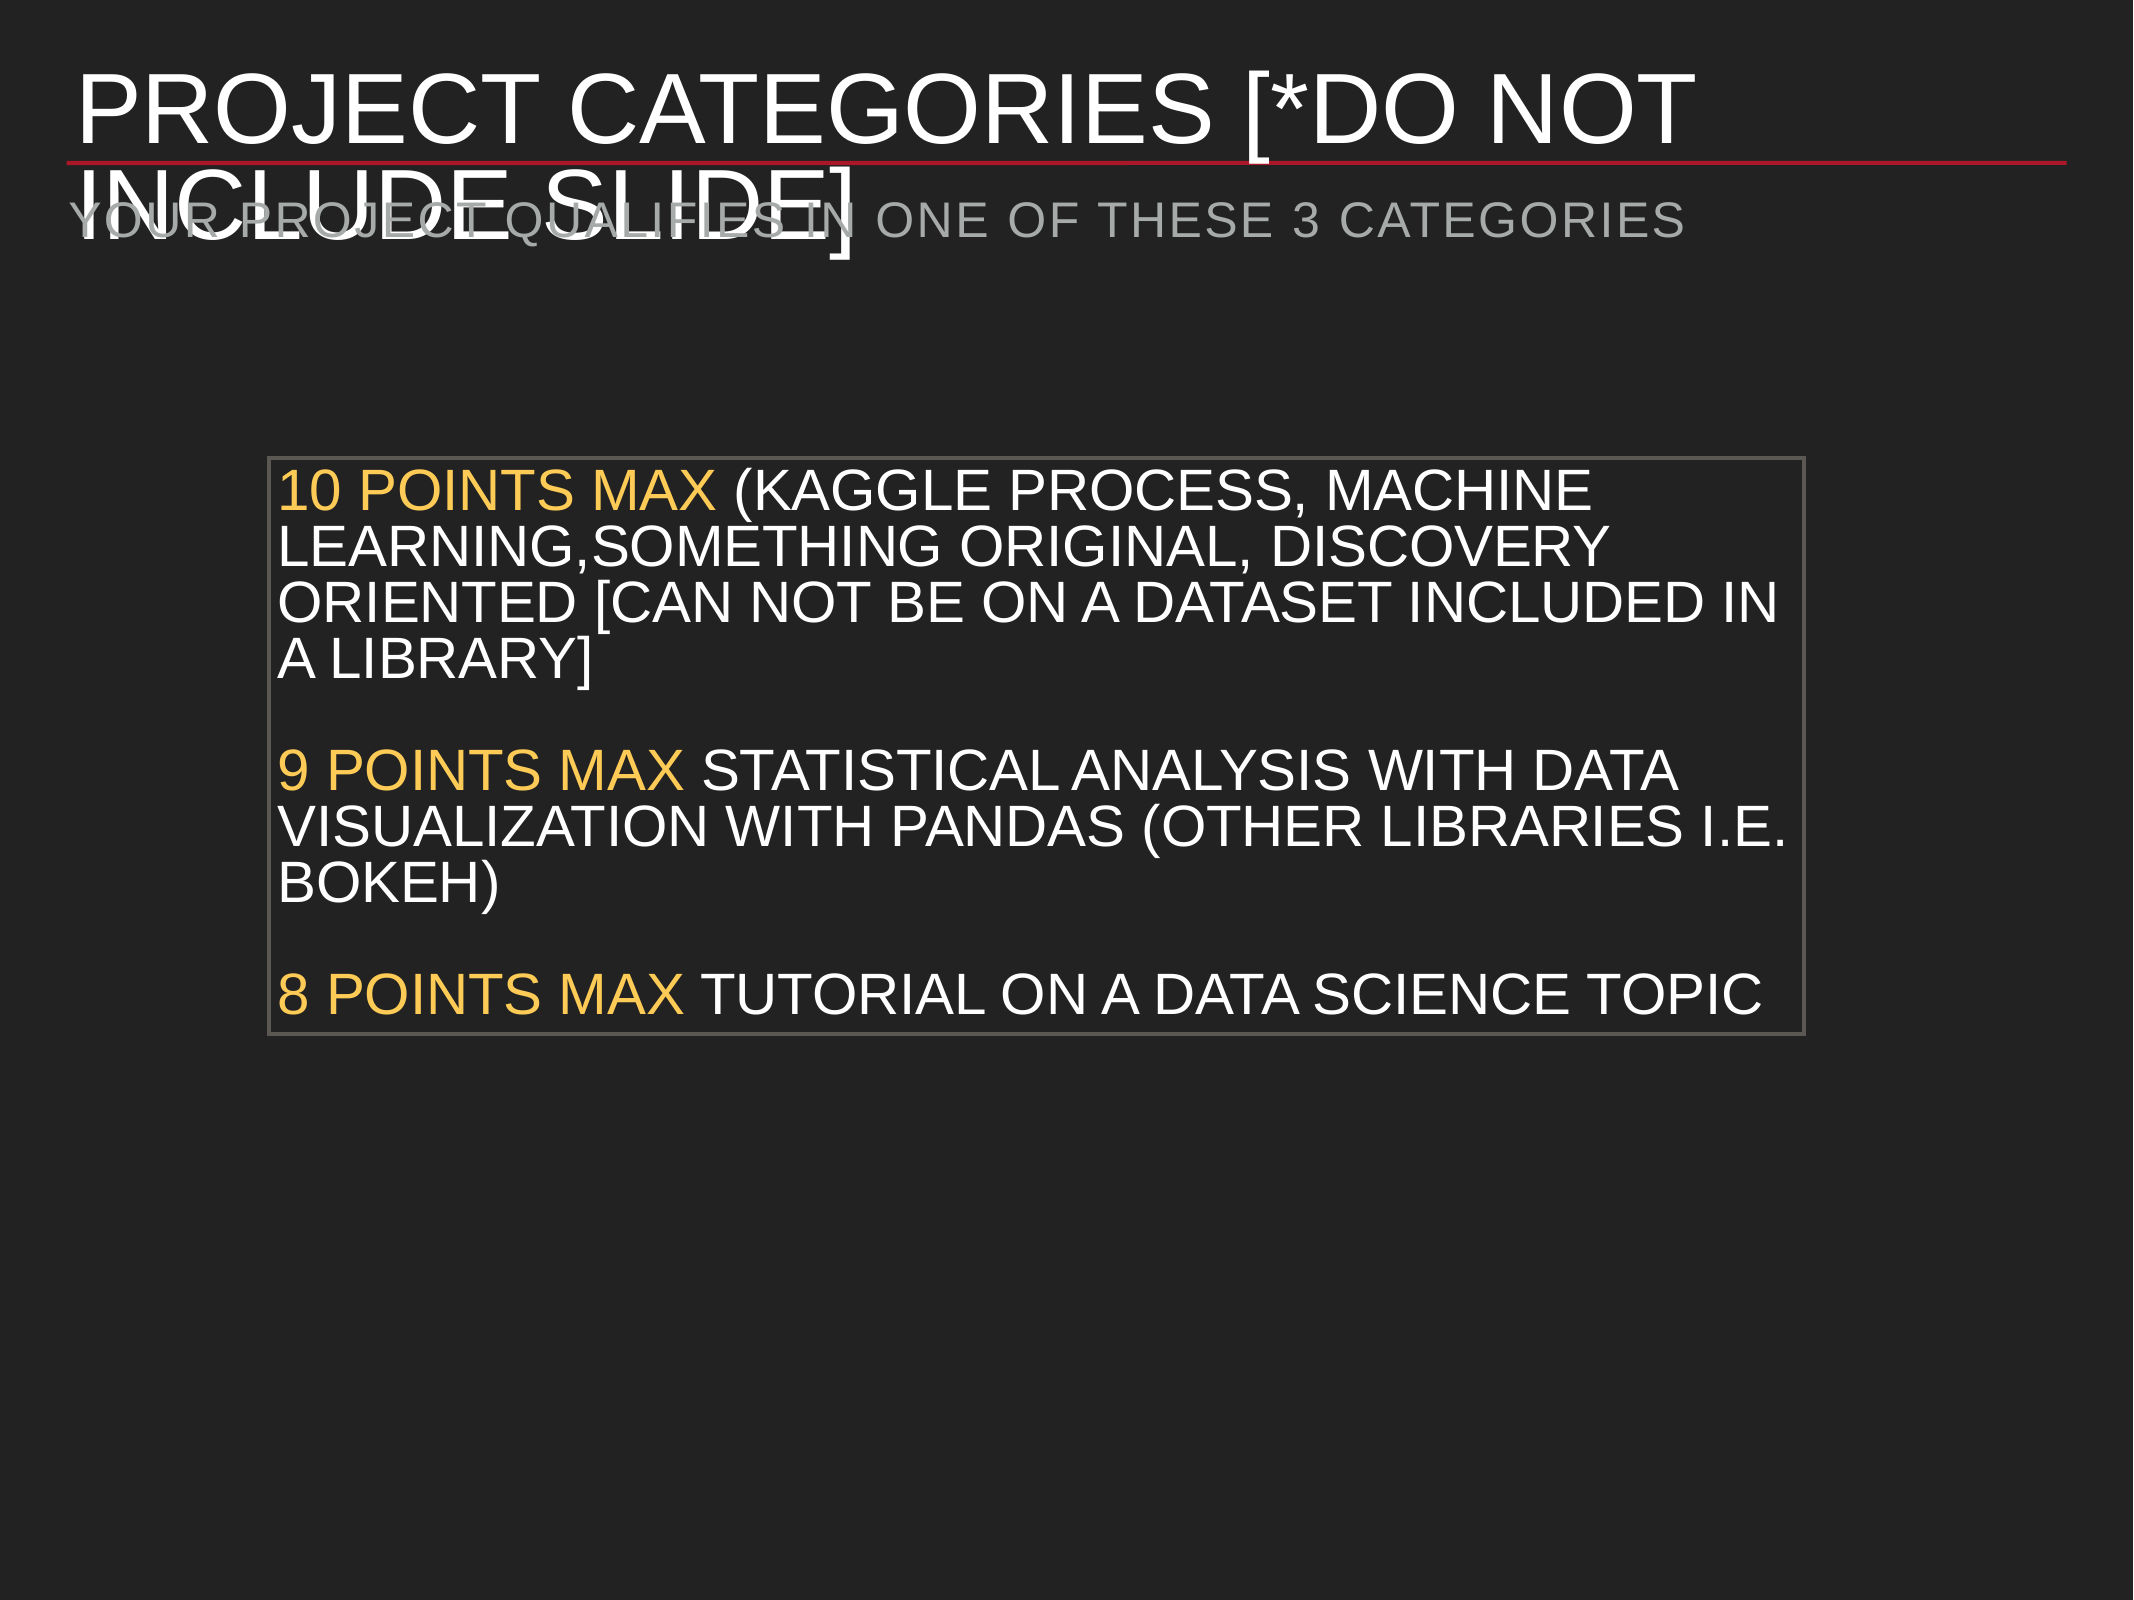

# Project Categories [*Do not include slide]
Your project qualifies in one of these 3 categories
10 points max (Kaggle process, Machine Learning,Something Original, Discovery oriented [can not be on a dataset included in a library]

9 points max Statistical analysis with Data Visualization with Pandas (other libraries i.e. Bokeh)

8 points max Tutorial on a Data Science topic